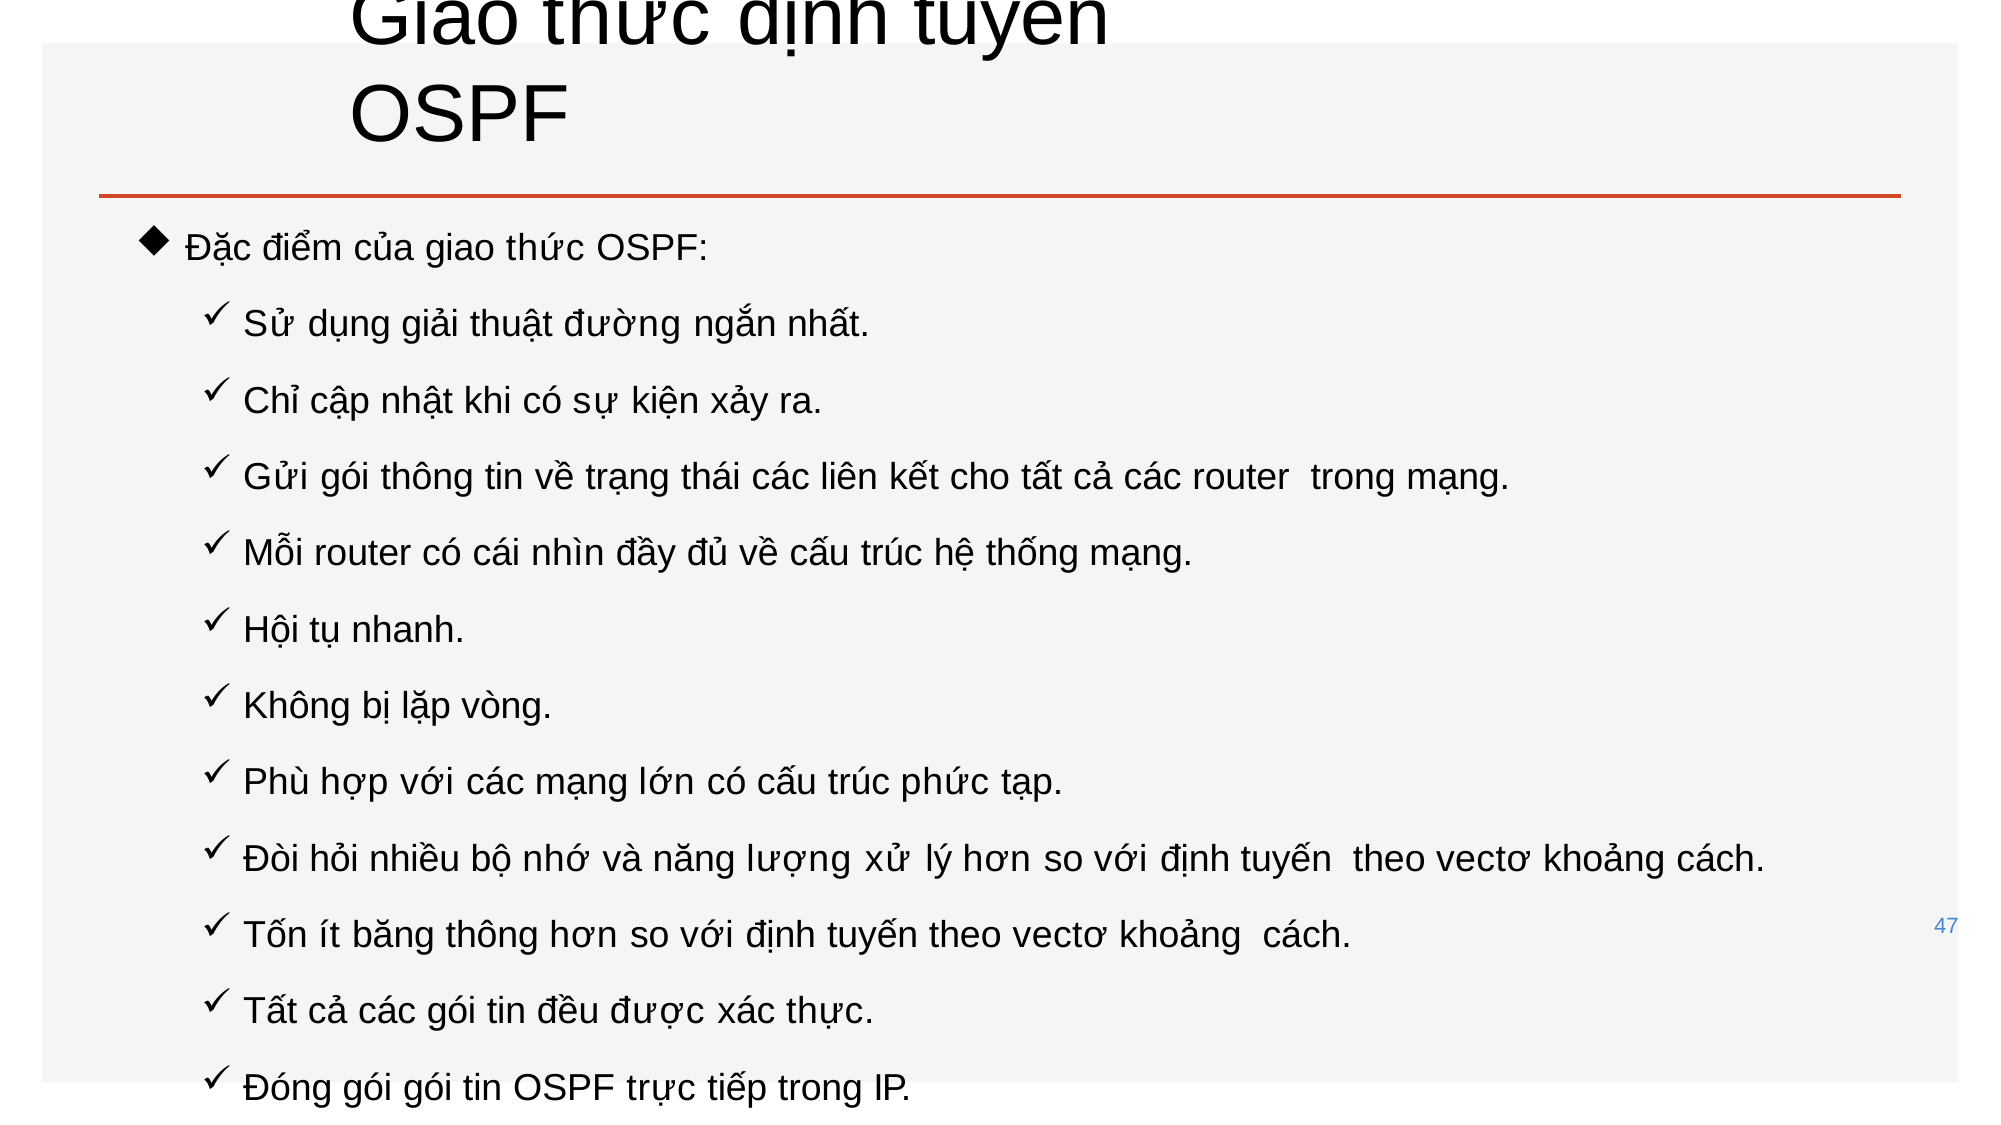

# Giao thức định tuyến OSPF
Đặc điểm của giao thức OSPF:
Sử dụng giải thuật đường ngắn nhất.
Chỉ cập nhật khi có sự kiện xảy ra.
Gửi gói thông tin về trạng thái các liên kết cho tất cả các router  trong mạng.
Mỗi router có cái nhìn đầy đủ về cấu trúc hệ thống mạng.
Hội tụ nhanh.
Không bị lặp vòng.
Phù hợp với các mạng lớn có cấu trúc phức tạp.
Đòi hỏi nhiều bộ nhớ và năng lượng xử lý hơn so với định tuyến  theo vectơ khoảng cách.
Tốn ít băng thông hơn so với định tuyến theo vectơ khoảng  cách.
Tất cả các gói tin đều được xác thực.
Đóng gói gói tin OSPF trực tiếp trong IP.
47